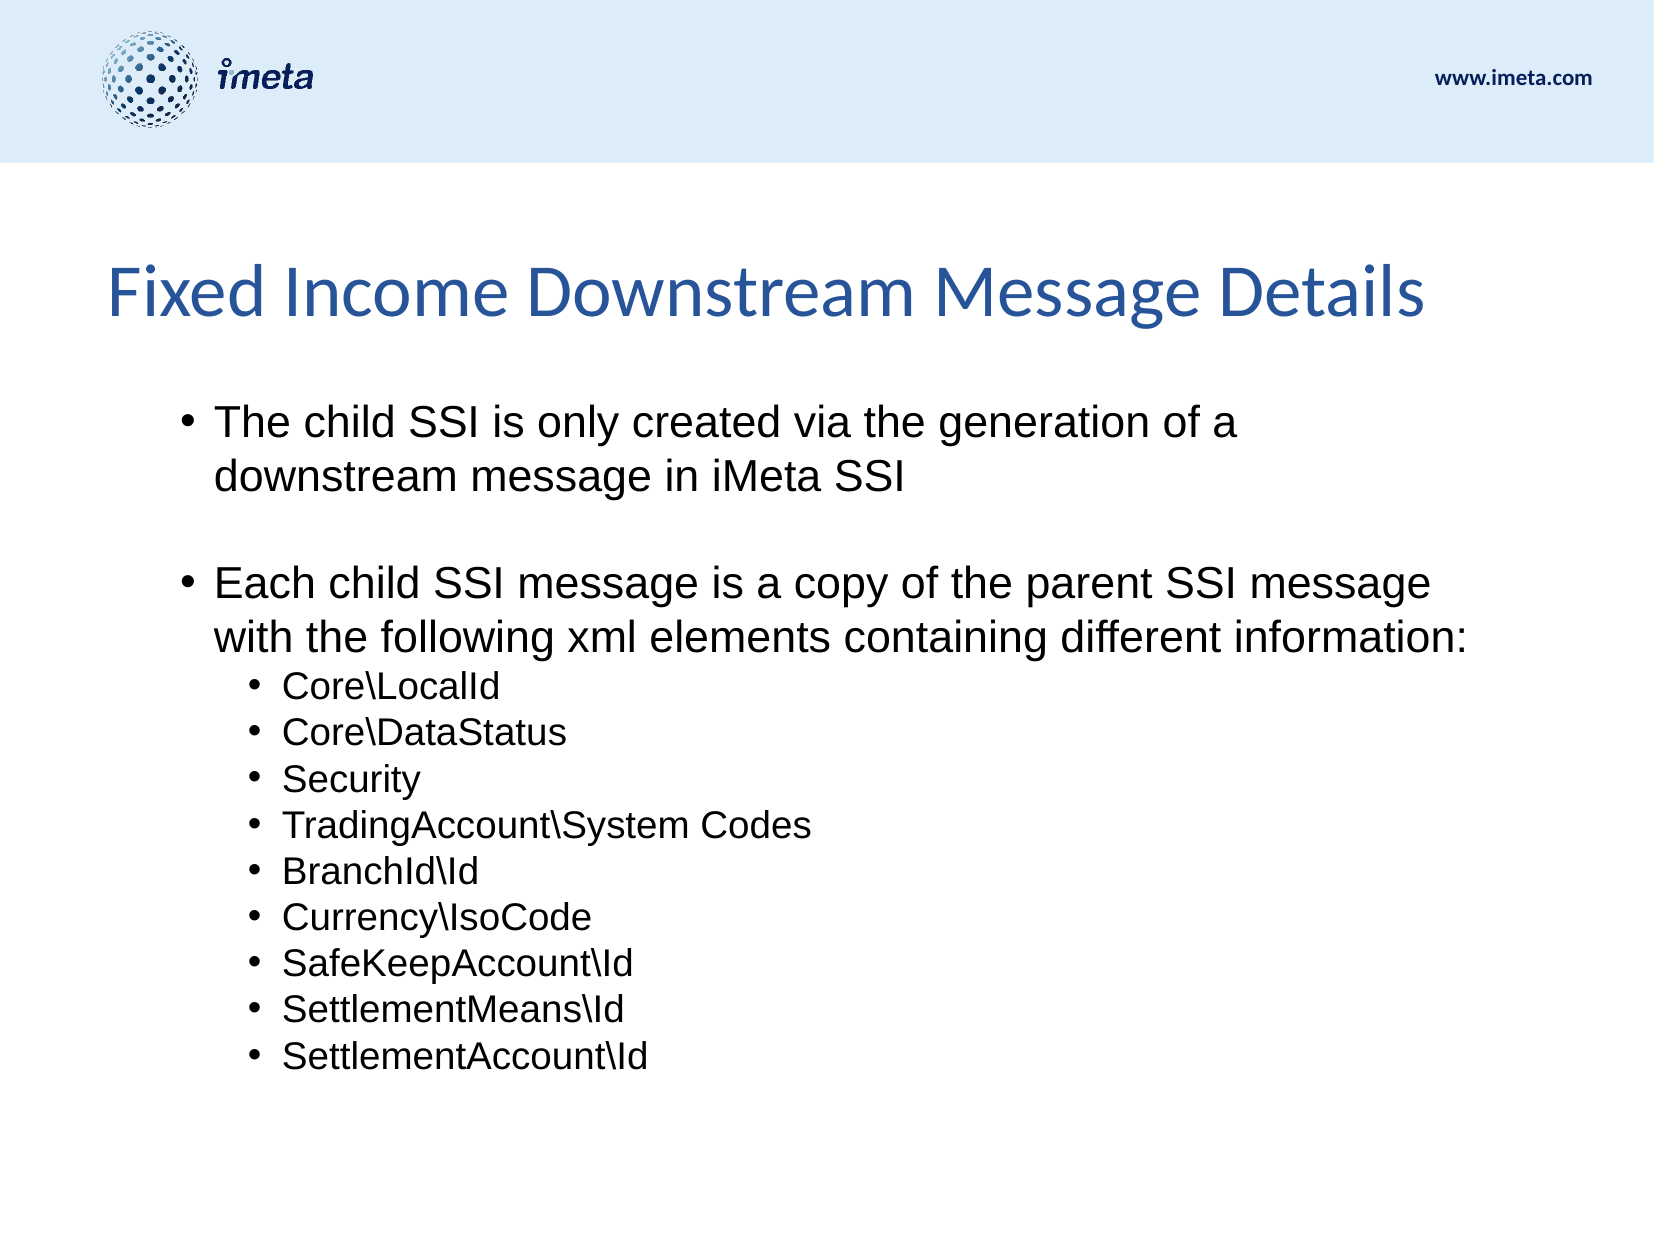

# Fixed Income Downstream Message Details
The child SSI is only created via the generation of a downstream message in iMeta SSI

Each child SSI message is a copy of the parent SSI message with the following xml elements containing different information:
Core\LocalId
Core\DataStatus
Security
TradingAccount\System Codes
BranchId\Id
Currency\IsoCode
SafeKeepAccount\Id
SettlementMeans\Id
SettlementAccount\Id